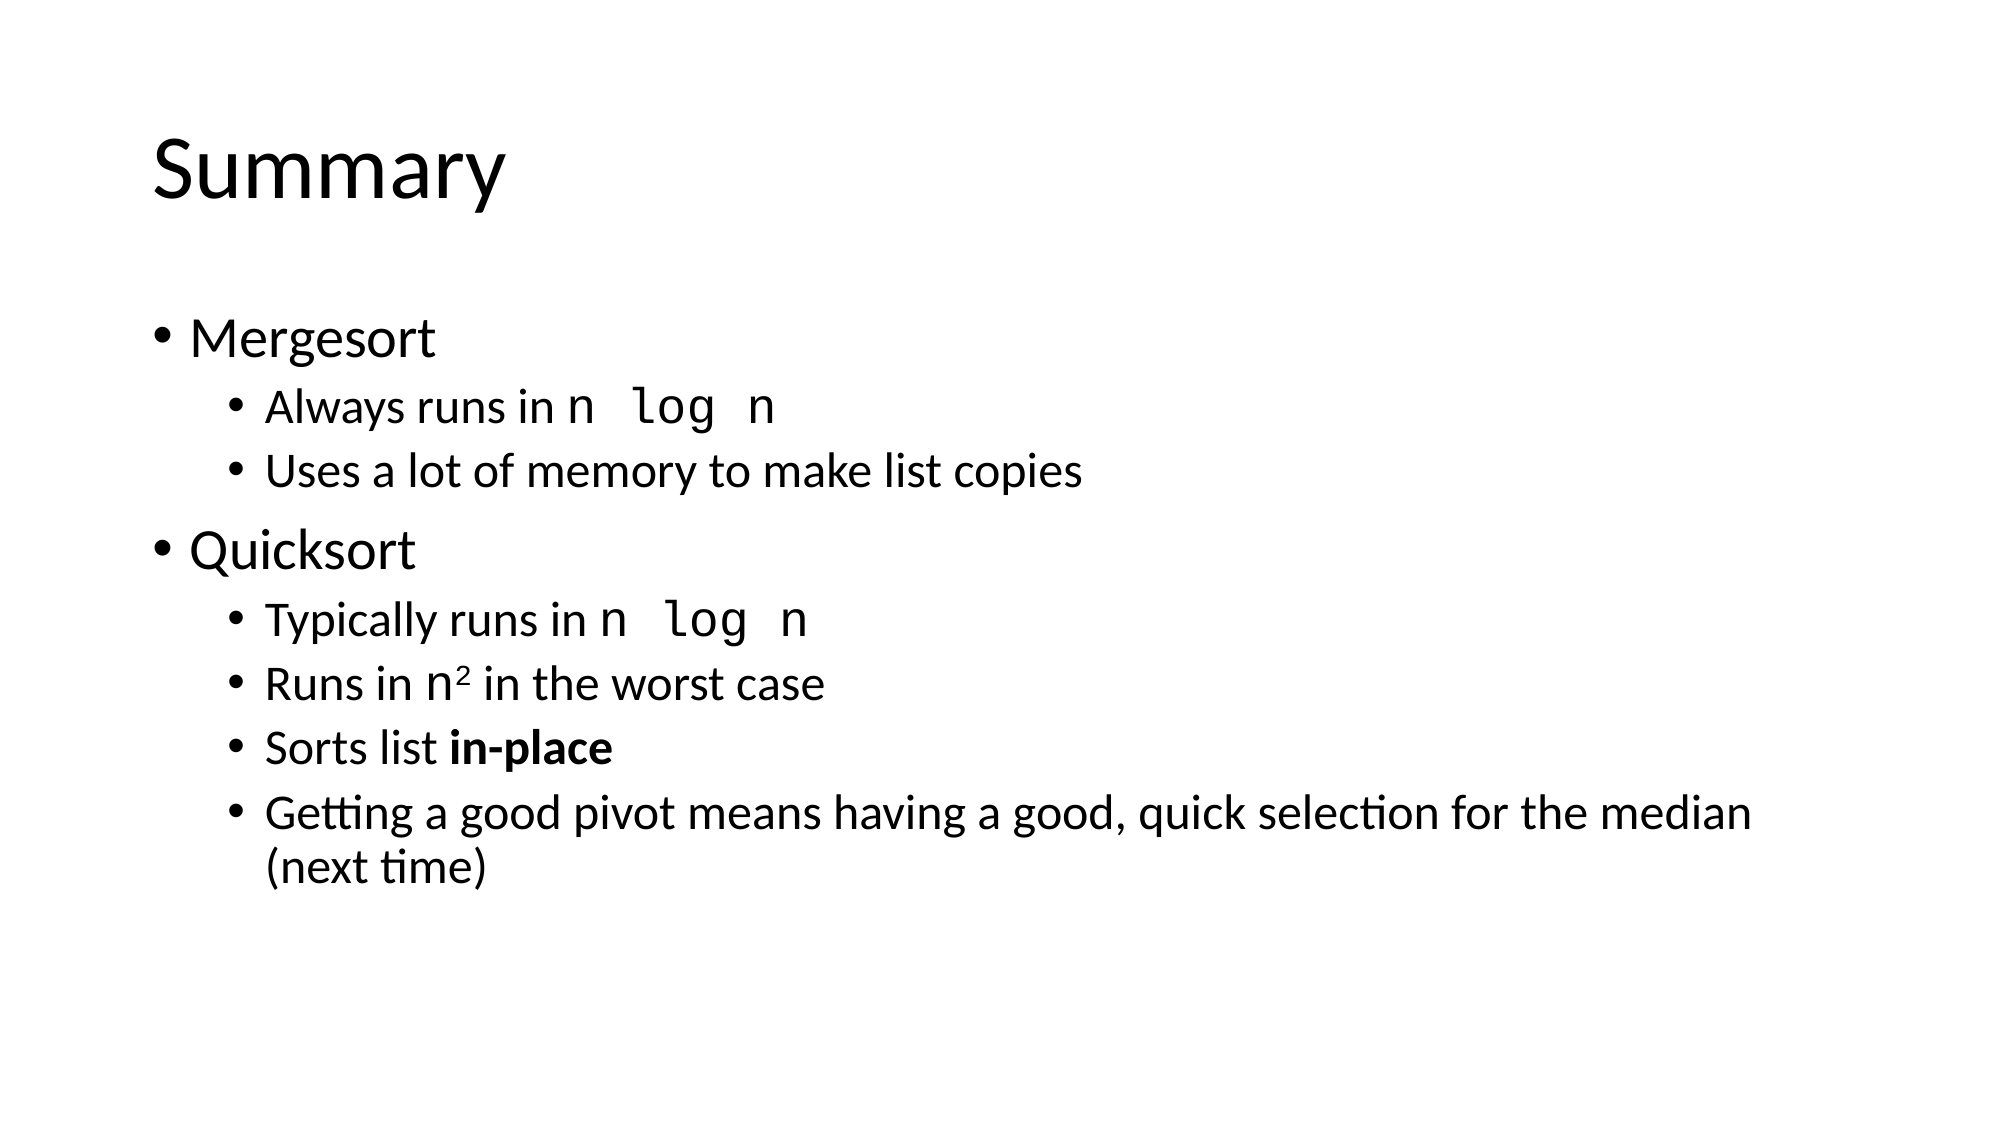

# Summary
Mergesort
Always runs in n log n
Uses a lot of memory to make list copies
Quicksort
Typically runs in n log n
Runs in n2 in the worst case
Sorts list in-place
Getting a good pivot means having a good, quick selection for the median (next time)